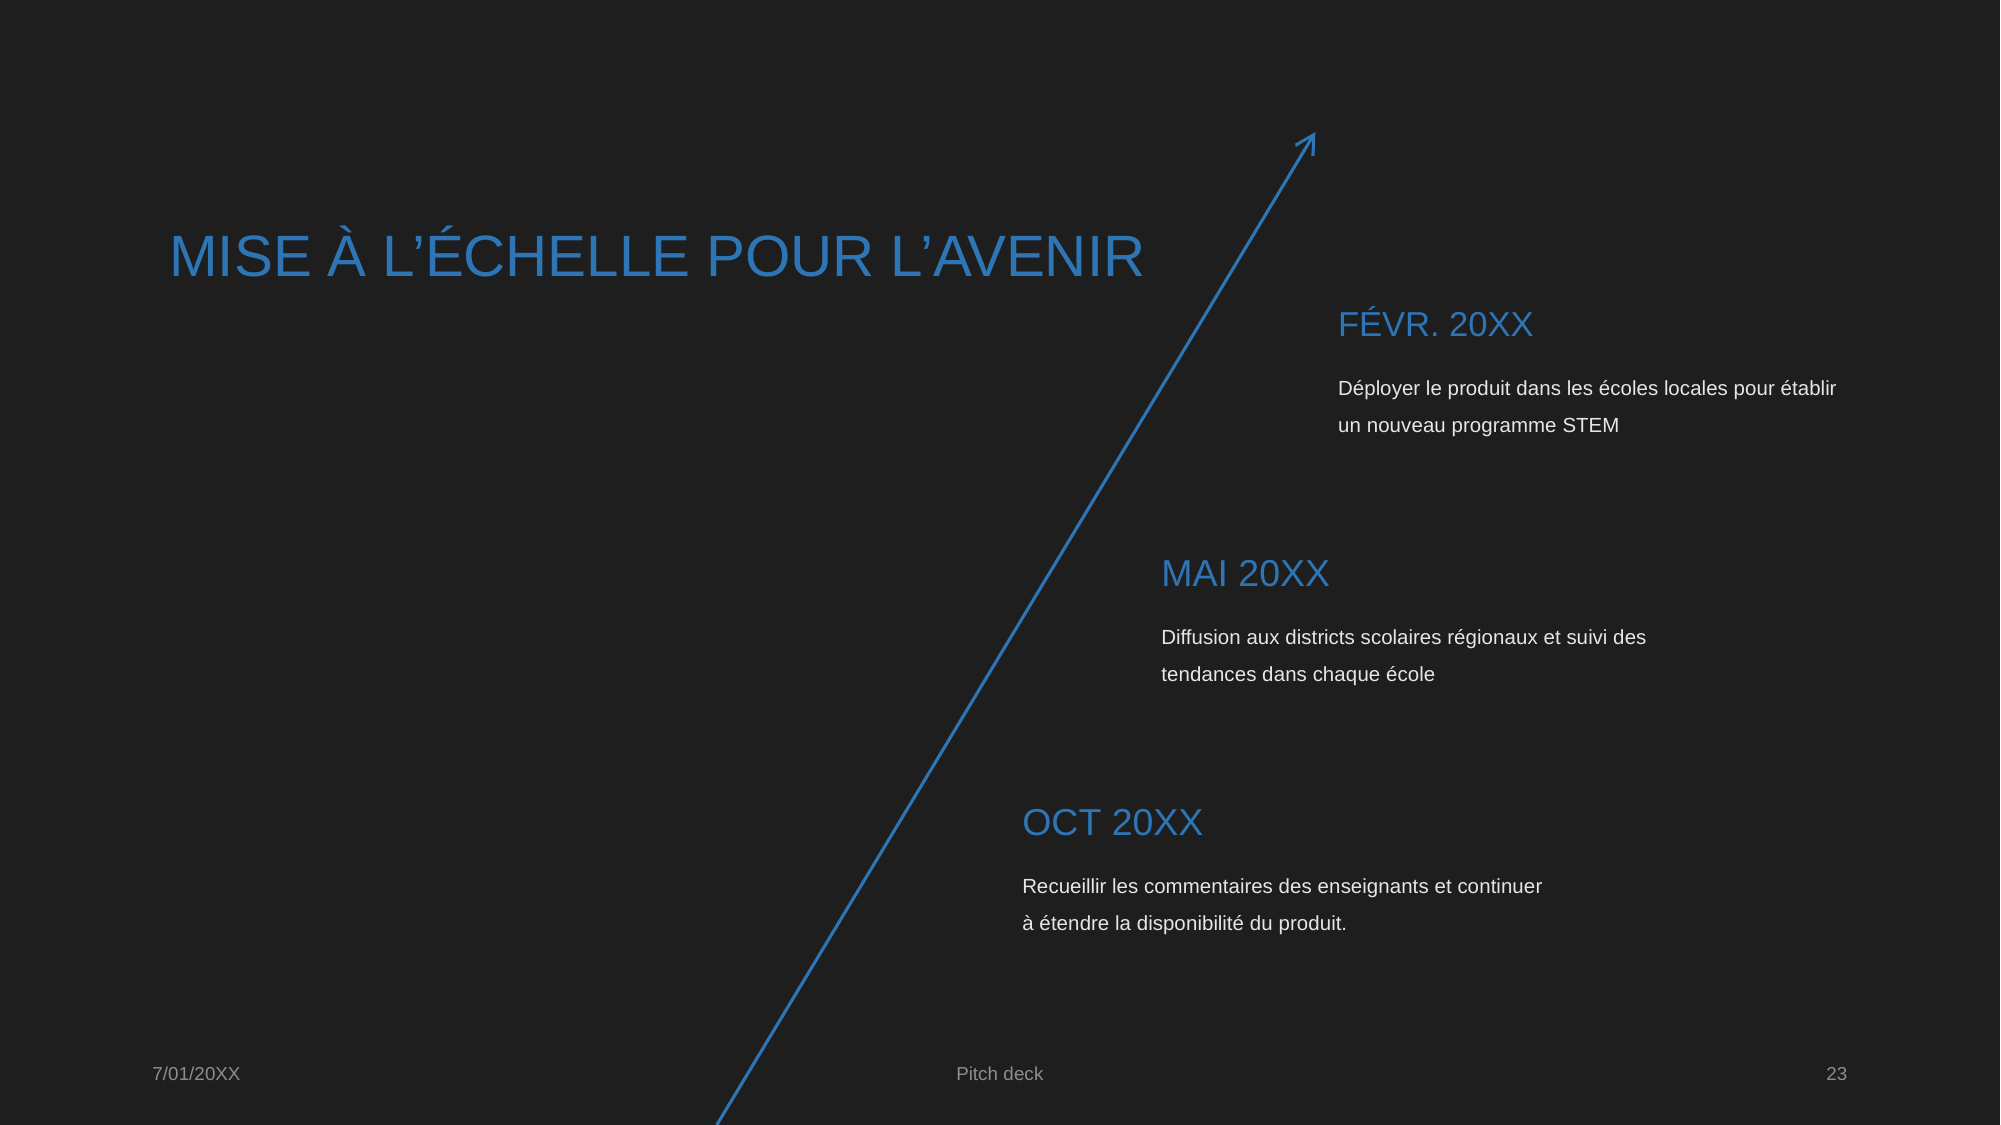

# MISE À L’ÉCHELLE POUR L’avenir
Févr. 20XX
Déployer le produit dans les écoles locales pour établir un nouveau programme STEM
Mai 20XX
Diffusion aux districts scolaires régionaux et suivi des tendances dans chaque école

Oct 20XX
Recueillir les commentaires des enseignants et continuer à étendre la disponibilité du produit.

7/01/20XX
Pitch deck
23